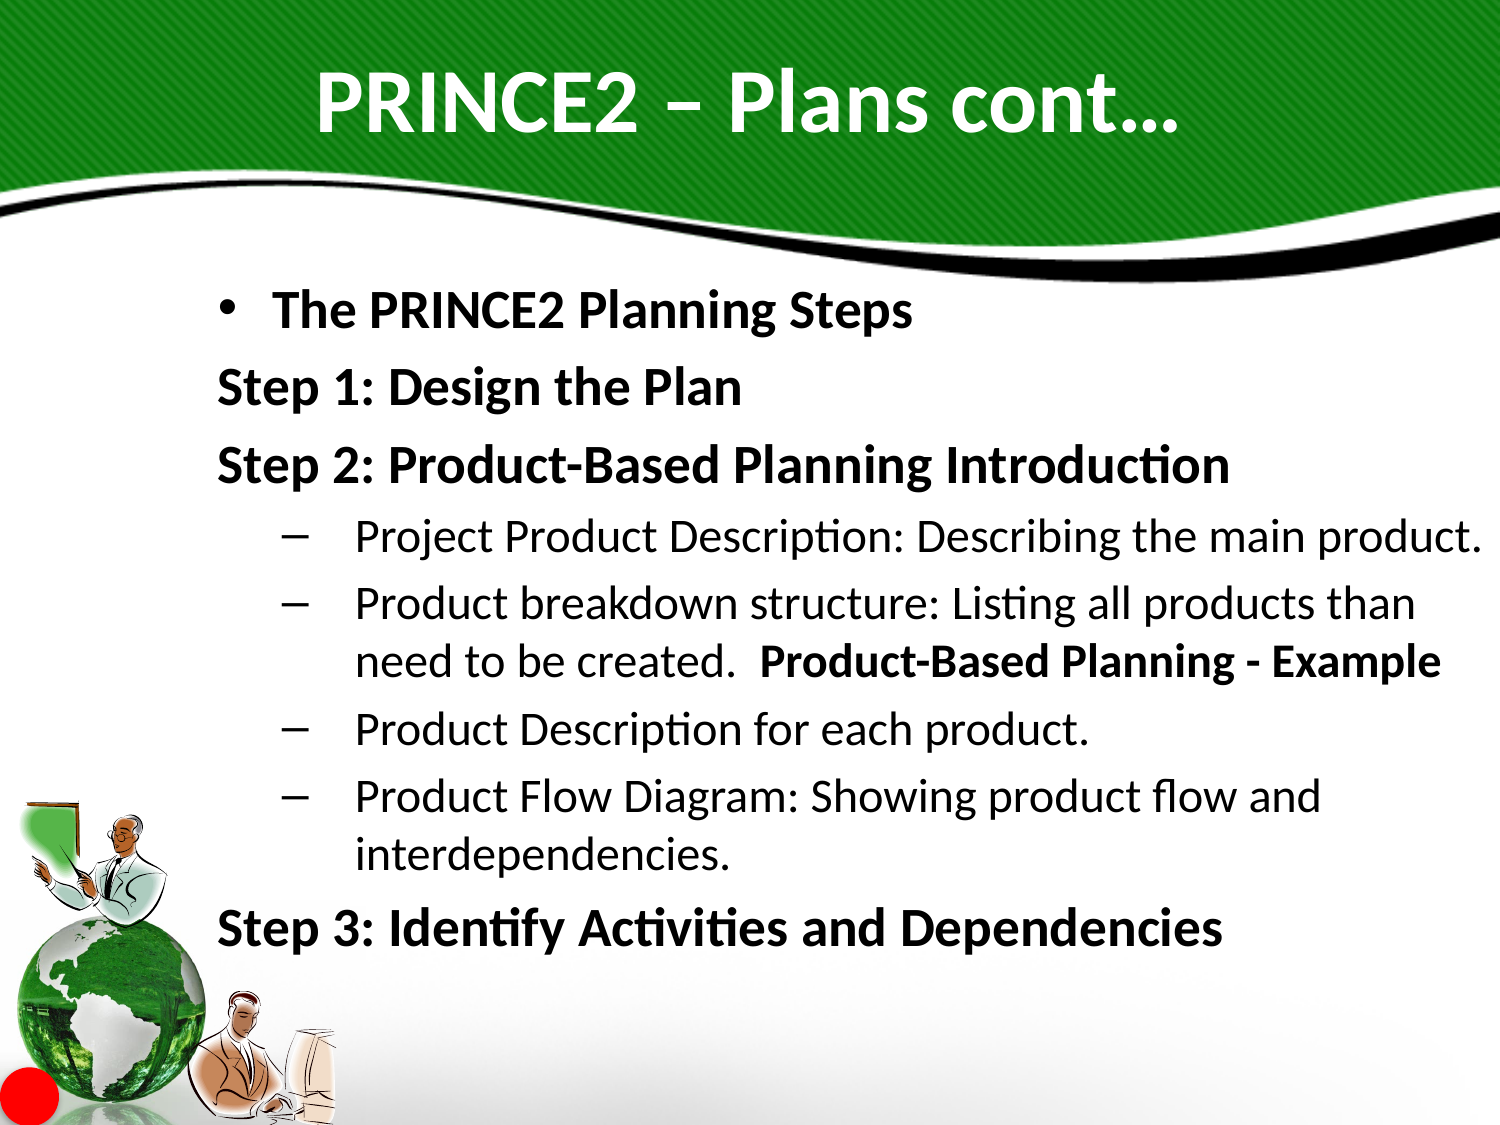

# PRINCE2 – Plans cont…
The PRINCE2 Planning Steps
Step 1: Design the Plan
Step 2: Product-Based Planning Introduction
Project Product Description: Describing the main product.
Product breakdown structure: Listing all products than need to be created.  Product-Based Planning - Example
Product Description for each product.
Product Flow Diagram: Showing product flow and interdependencies.
Step 3: Identify Activities and Dependencies